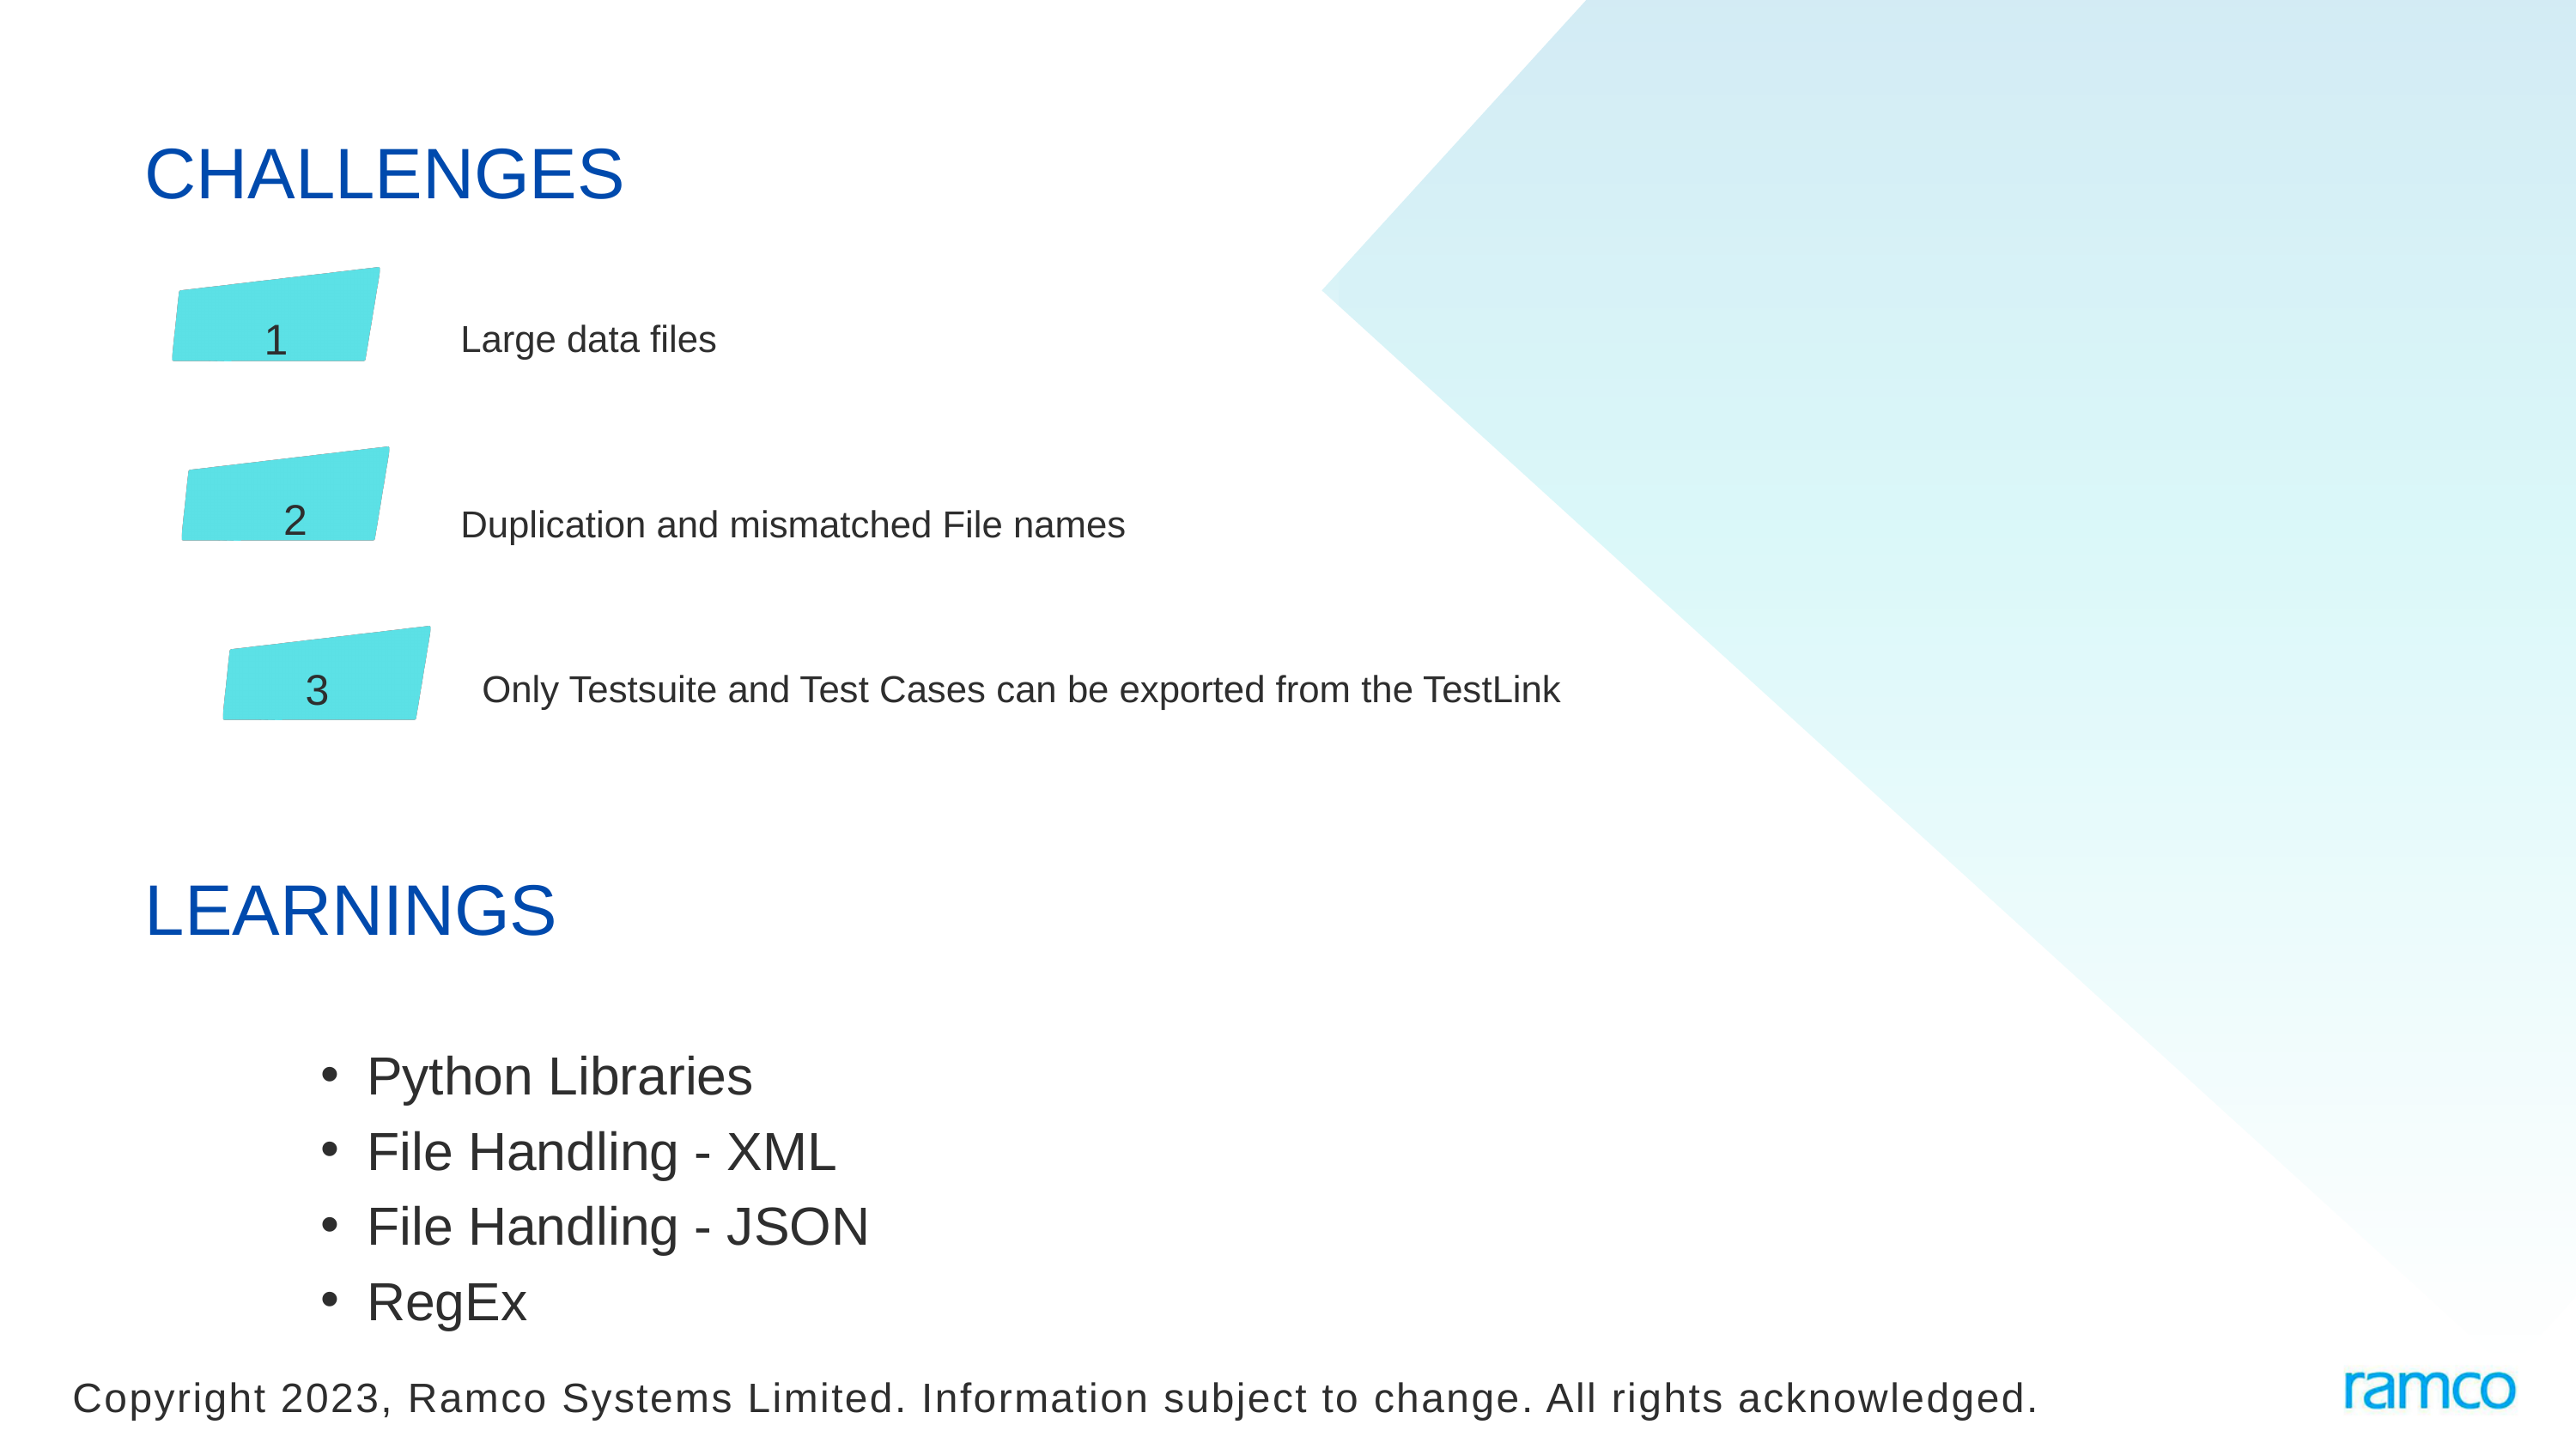

CHALLENGES

Large data files
1

2
Duplication and mismatched File names

Only Testsuite and Test Cases can be exported from the TestLink
3
LEARNINGS
Python Libraries
File Handling - XML
File Handling - JSON
RegEx

Copyright 2023, Ramco Systems Limited. Information subject to change. All rights acknowledged.